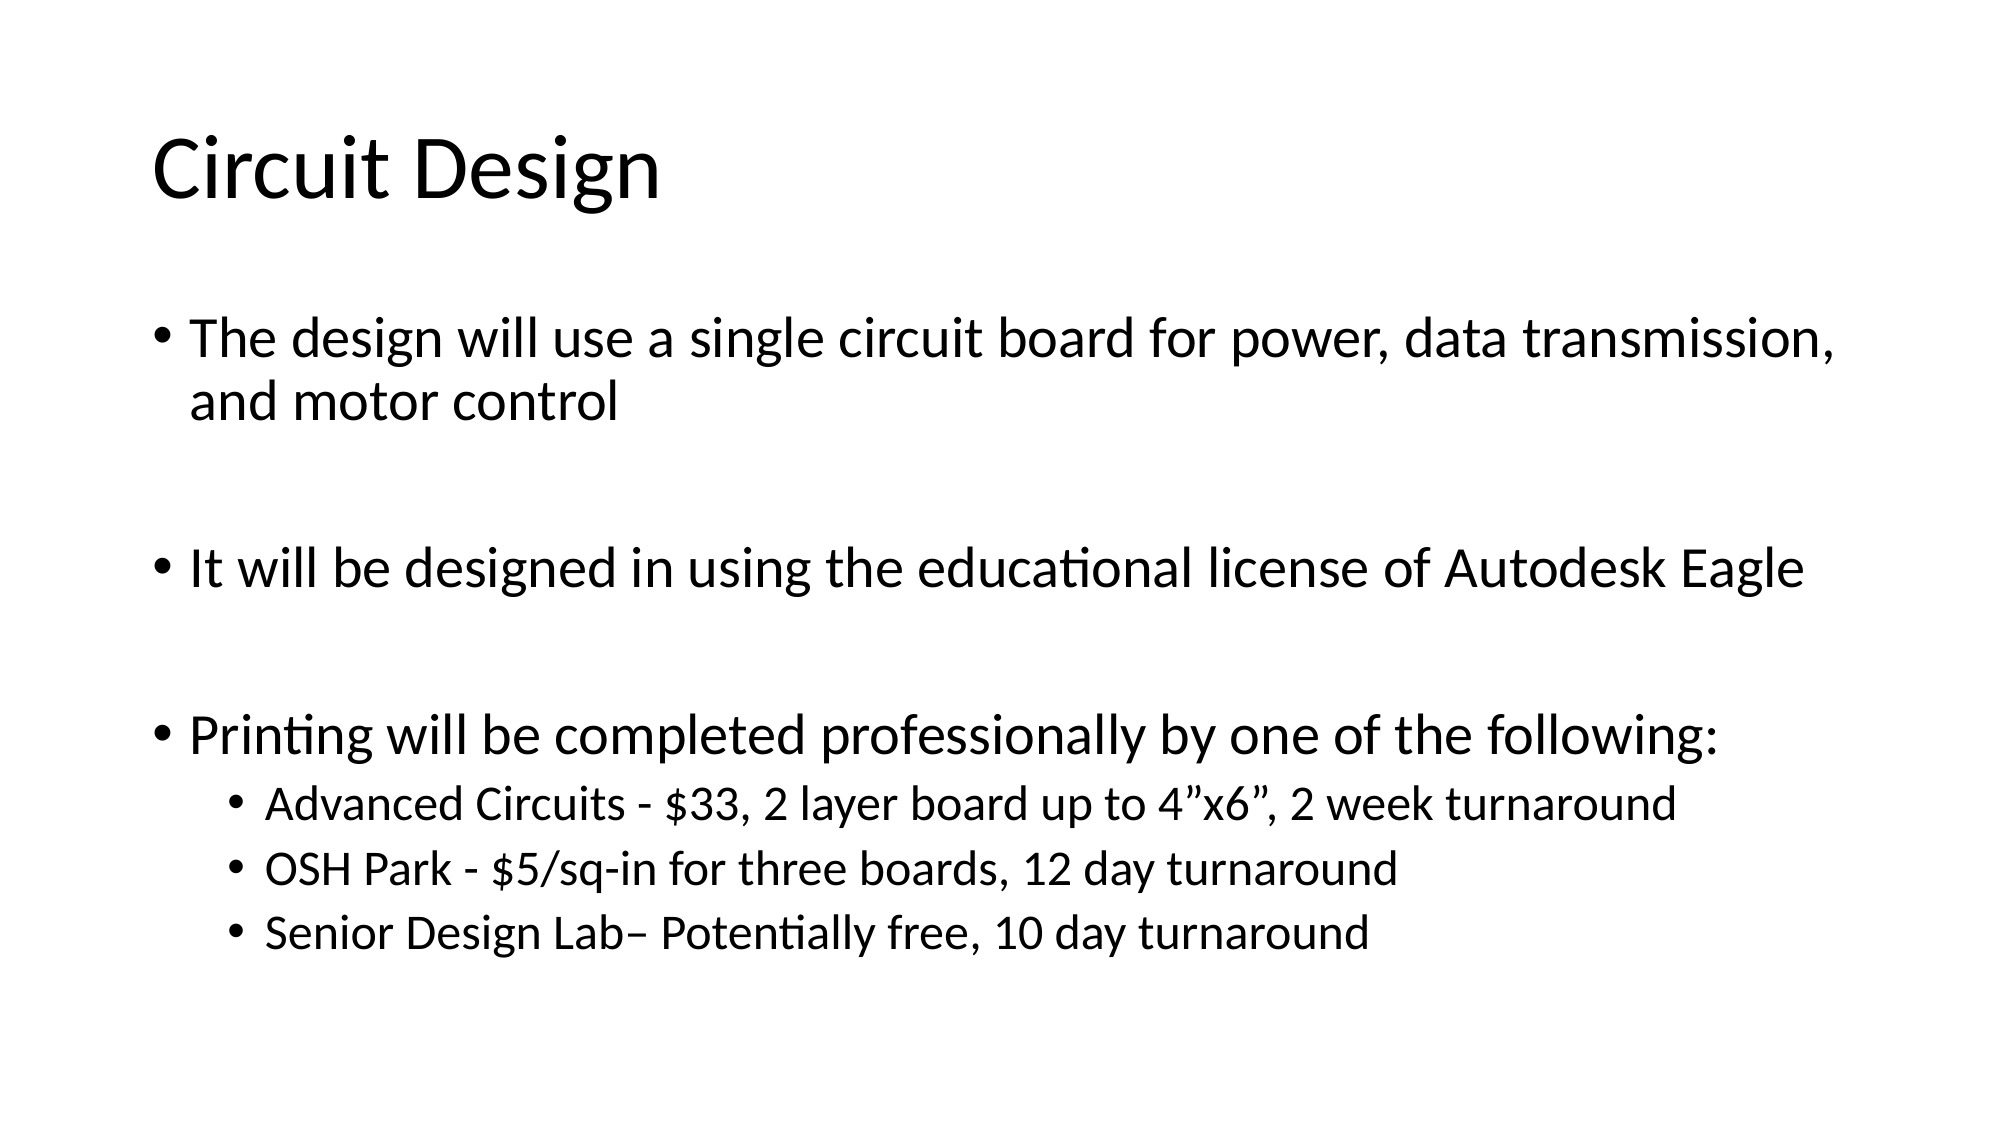

# Circuit Design
The design will use a single circuit board for power, data transmission, and motor control

It will be designed in using the educational license of Autodesk Eagle

Printing will be completed professionally by one of the following:
Advanced Circuits - $33, 2 layer board up to 4”x6”, 2 week turnaround
OSH Park - $5/sq-in for three boards, 12 day turnaround
Senior Design Lab– Potentially free, 10 day turnaround